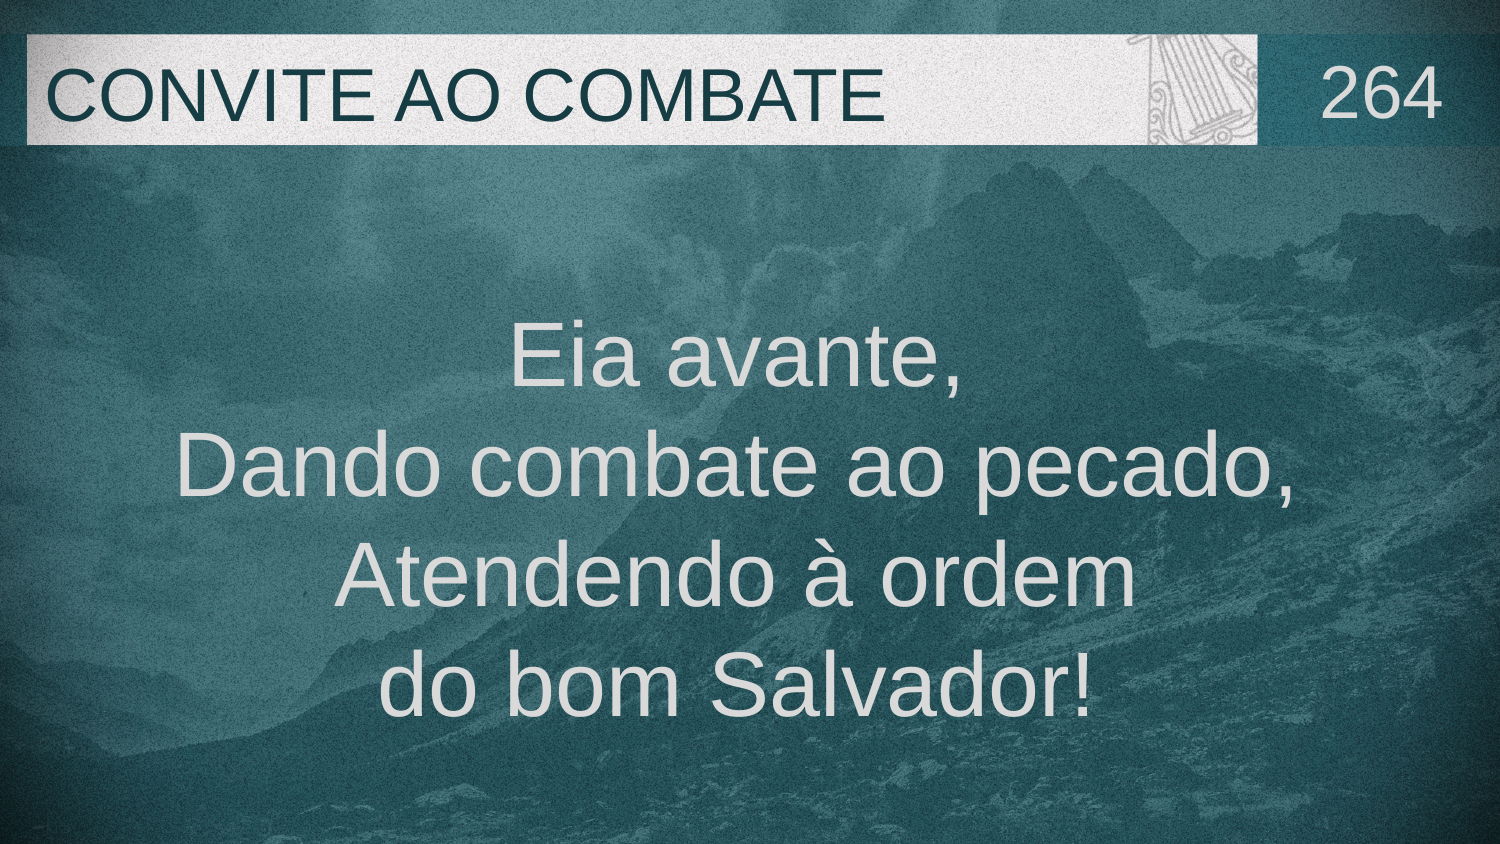

# CONVITE AO COMBATE
264
Eia avante,
Dando combate ao pecado,
Atendendo à ordem
do bom Salvador!